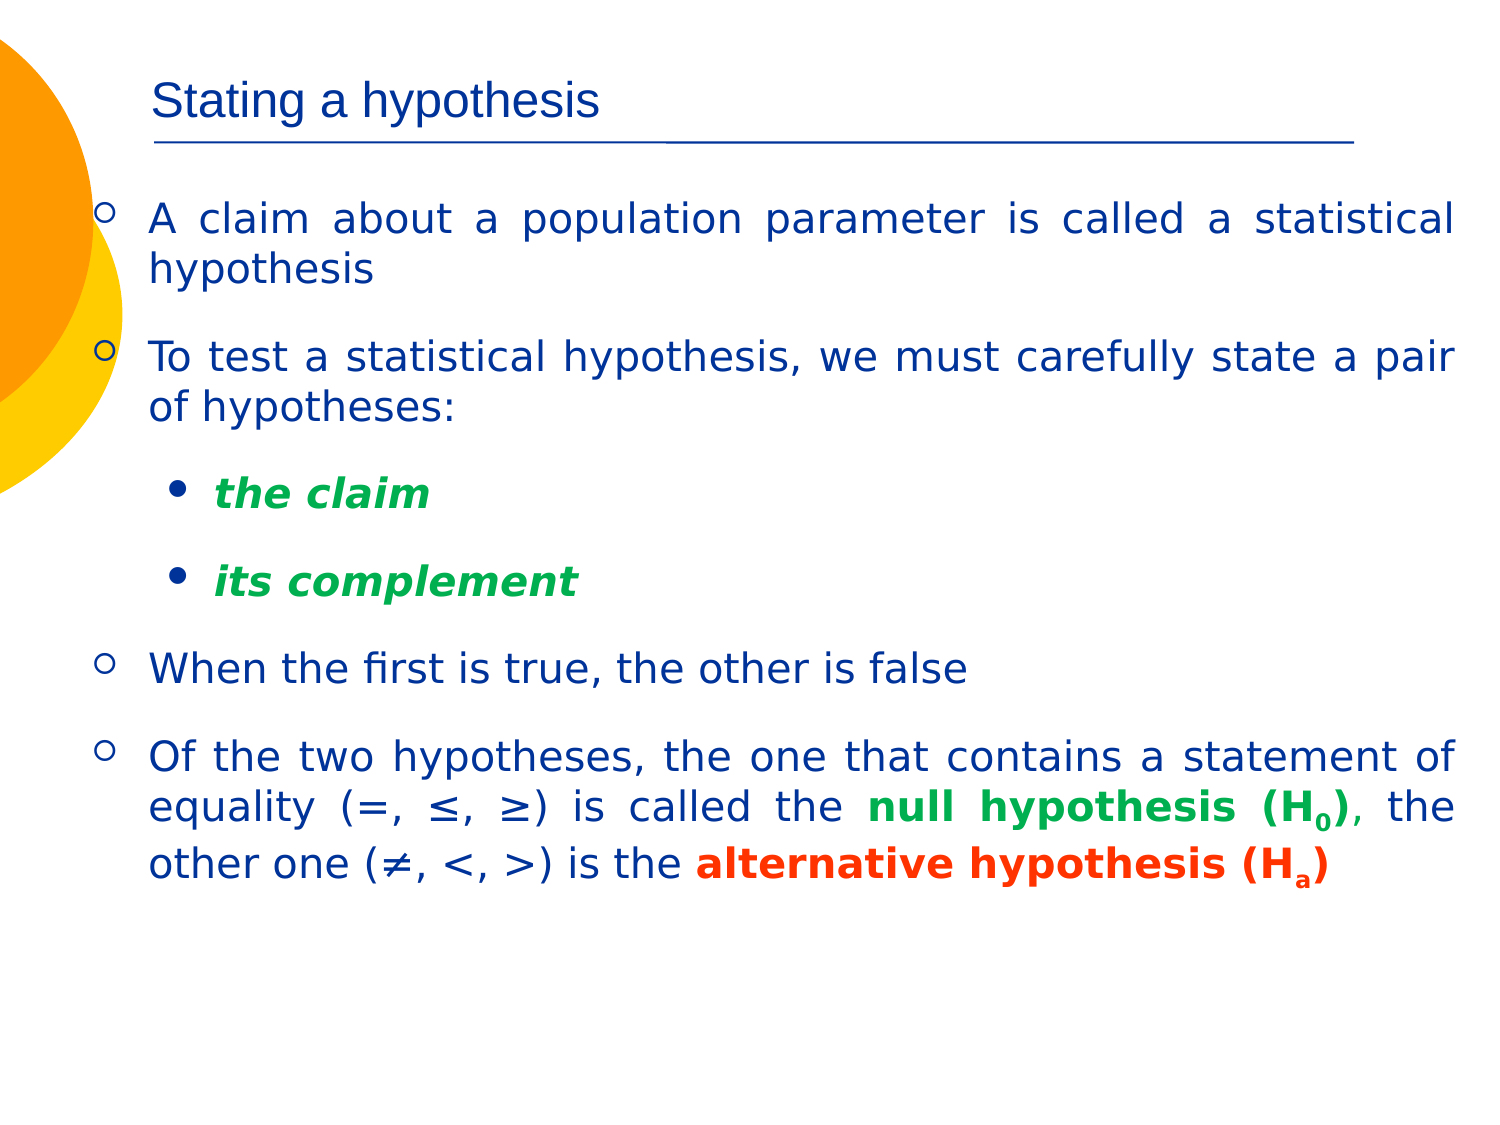

# Stating a hypothesis
A claim about a population parameter is called a statistical hypothesis
To test a statistical hypothesis, we must carefully state a pair of hypotheses:
the claim
its complement
When the first is true, the other is false
Of the two hypotheses, the one that contains a statement of equality (=, ≤, ≥) is called the null hypothesis (H0), the other one (≠, <, >) is the alternative hypothesis (Ha)